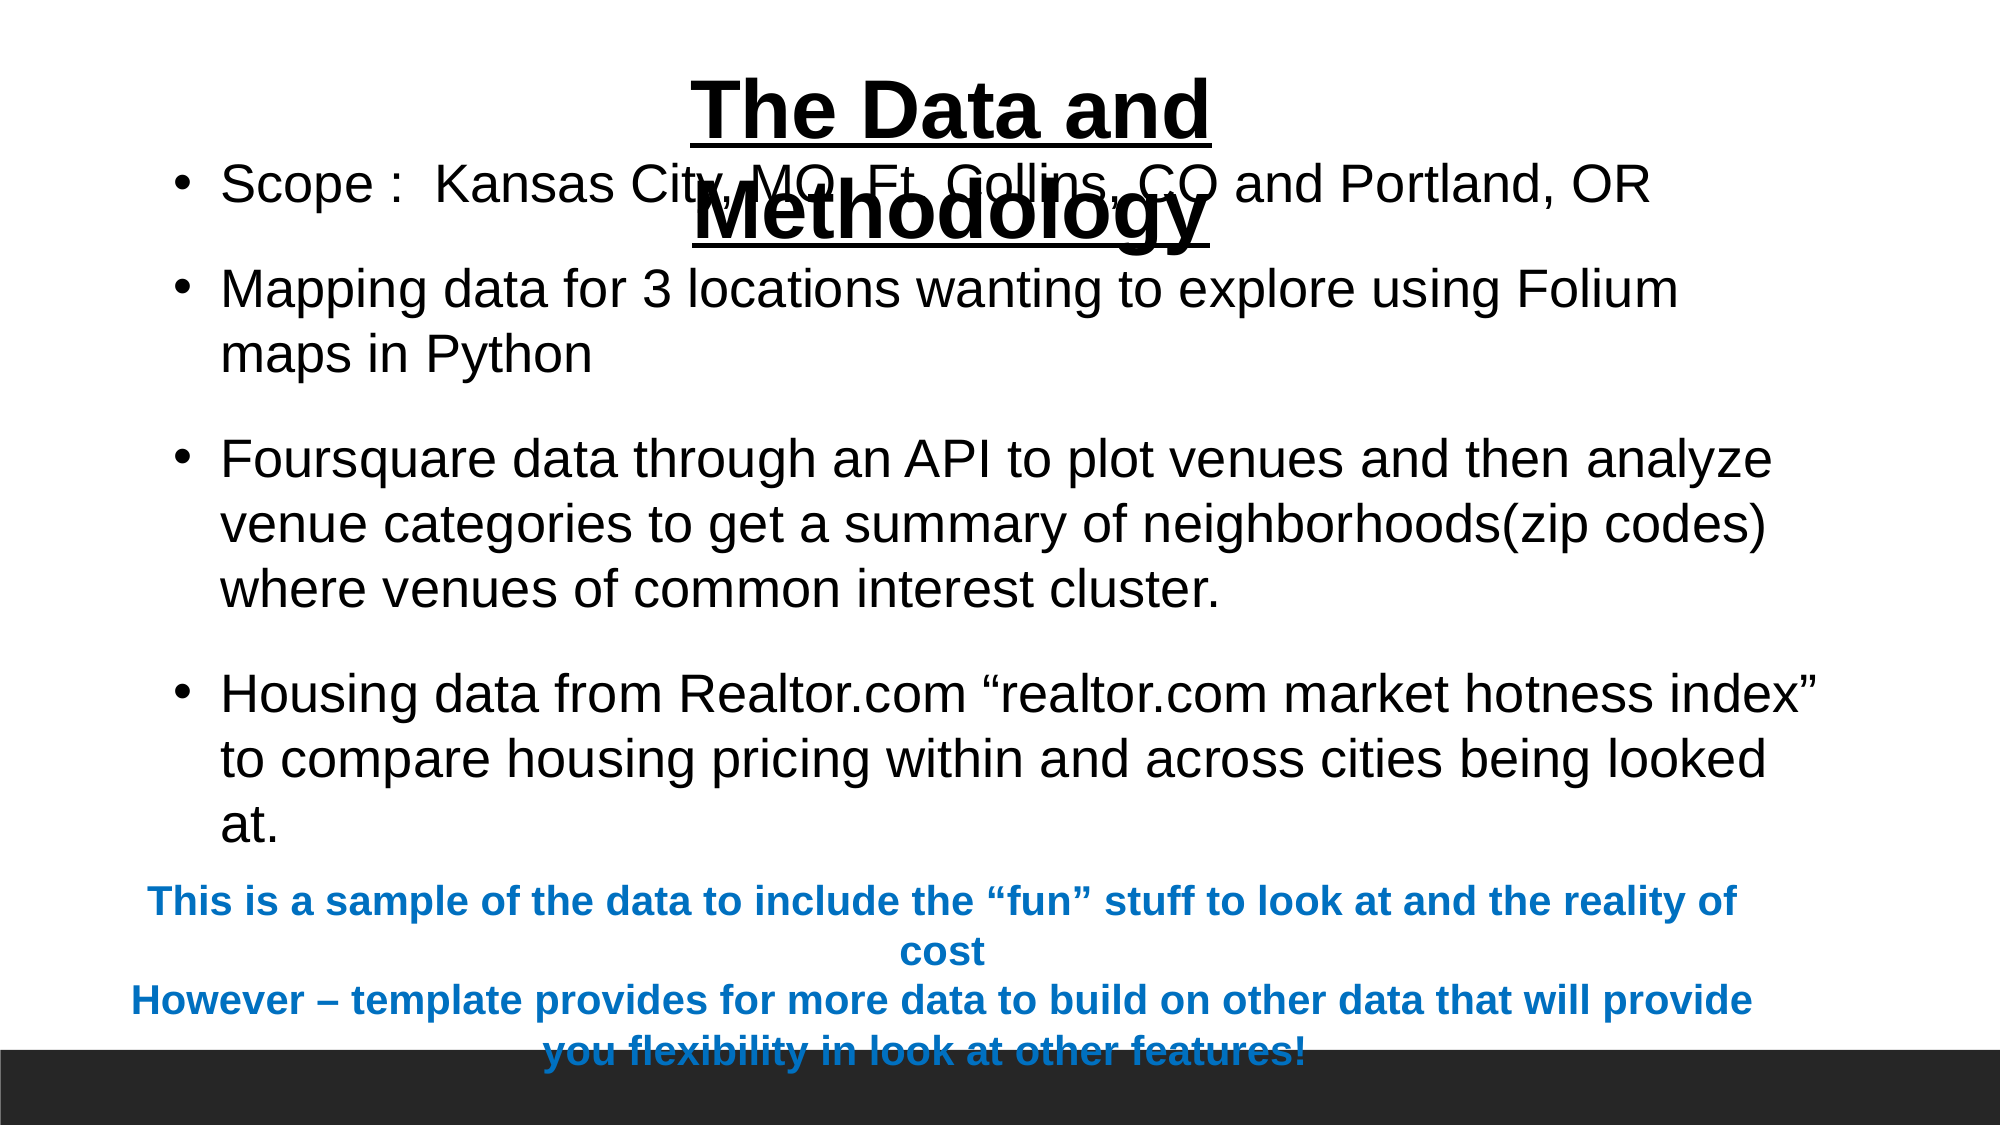

The Data and Methodology
Scope :  Kansas City, MO, Ft. Collins, CO and Portland, OR

Mapping data for 3 locations wanting to explore using Folium maps in Python

Foursquare data through an API to plot venues and then analyze venue categories to get a summary of neighborhoods(zip codes) where venues of common interest cluster.

Housing data from Realtor.com “realtor.com market hotness index” to compare housing pricing within and across cities being looked at.

This is a sample of the data to include the “fun” stuff to look at and the reality of cost
However – template provides for more data to build on other data that will provide you flexibility in look at other features!